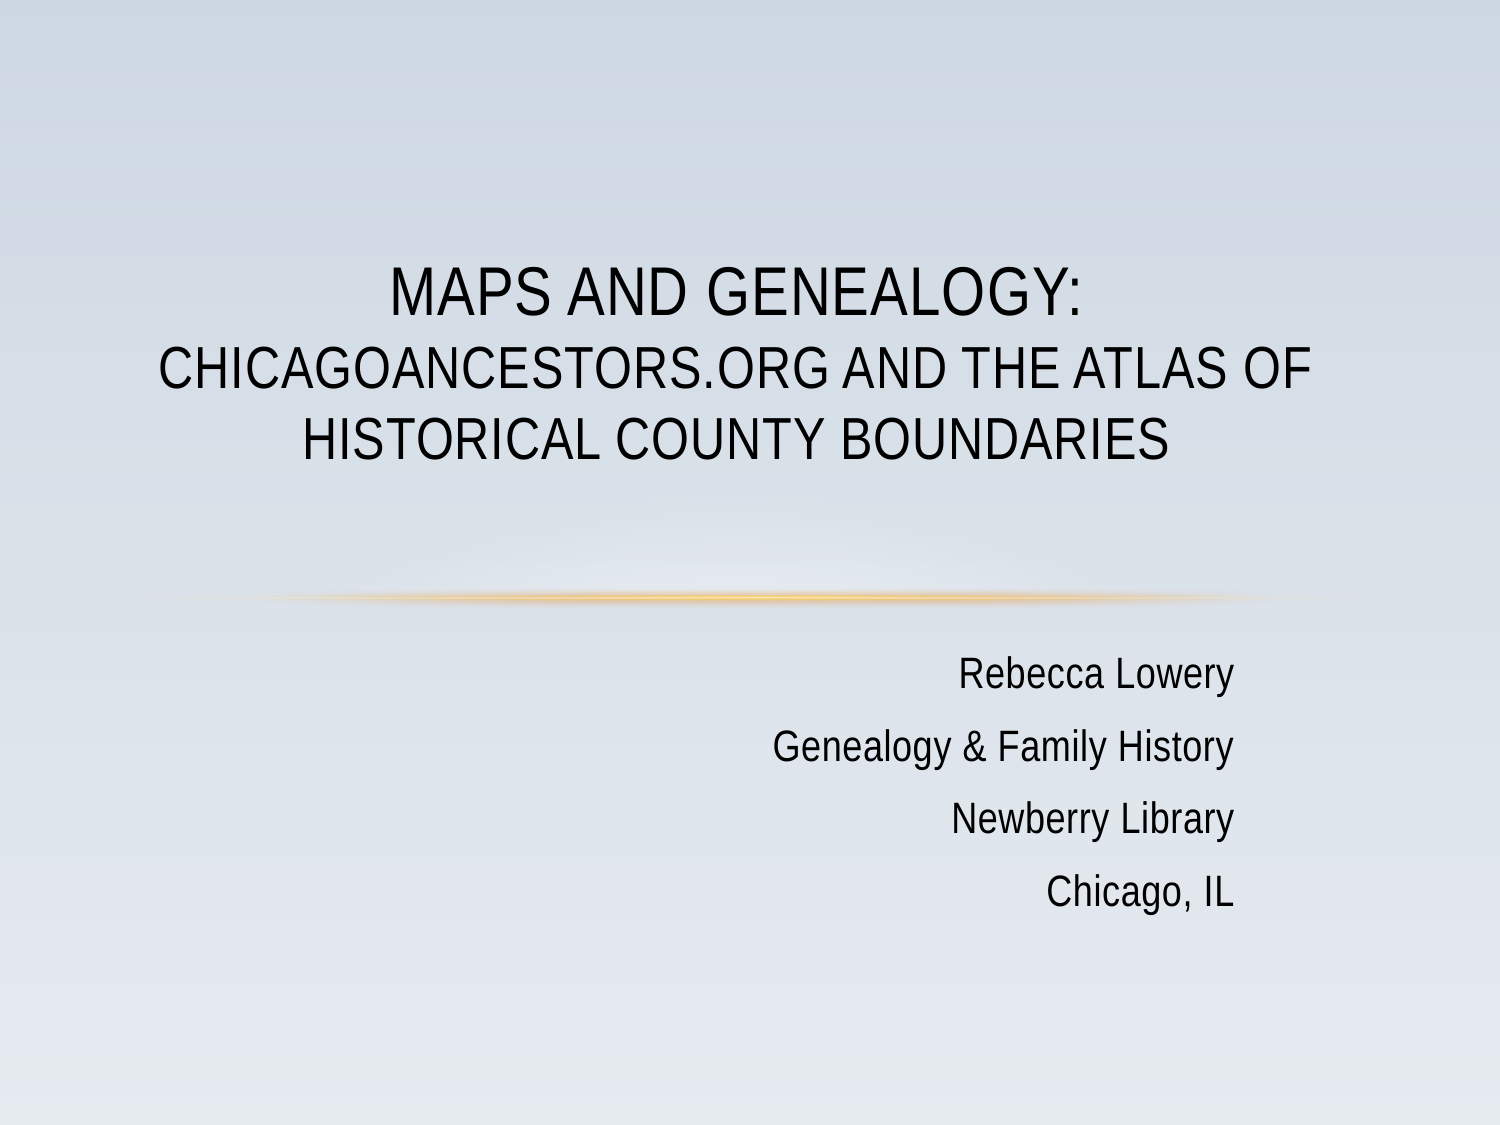

# Maps and Genealogy: ChicagoAncestors.org and The Atlas of Historical County Boundaries
Rebecca Lowery
Genealogy & Family History
Newberry Library
Chicago, IL